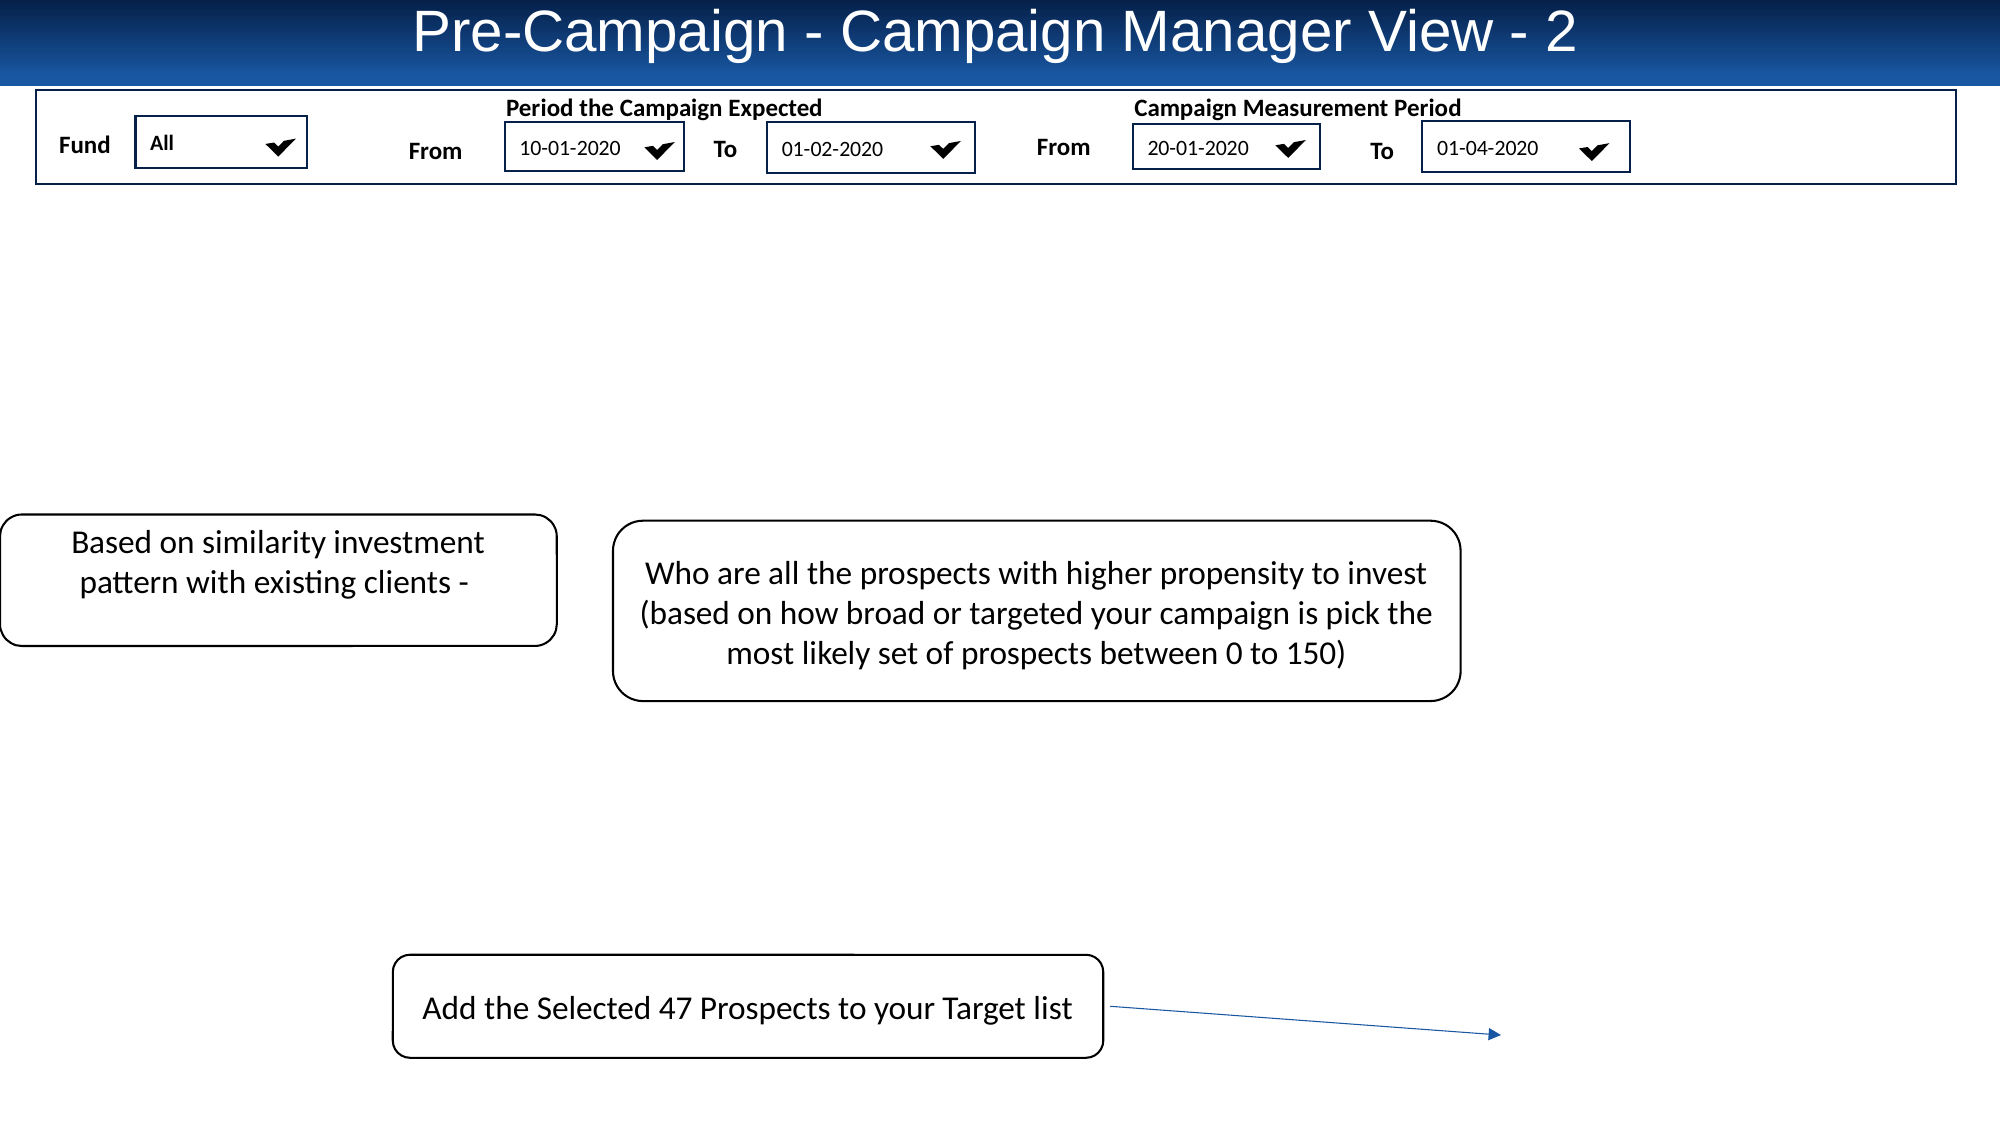

# Pre-Campaign - Campaign Manager View - 2
Campaign Measurement Period
Period the Campaign Expected

All
Fund
01-04-2020
To
10-01-2020
From

01-02-2020
To
From
20-01-2020

3000000
No

If Yes? What is the AUM for client in Fund >=
8. Do You want to run a Campaign for an existing client?
Yes

GBP
Add to List

If Yes, Then what is the AUM for the client to target
Do you want to add your existing clients to the list
At least

Last 1 Year

IA Sector

in the
Is
9. Total Investment
for the
At most

Last 1 Year

IA Sector

in the
10. Total Money Out
Is
for the
At least

in the
11. Switch In
IA Sector

Is
Last 1 Year

for the
At most

IA Sector

In the
Last 1 Year

12. Switch Out
Is
for the
 in the
13. Redemption
IA Sector

Is
At most

for the
Last 1 Year

20000
Add to List
Add to List
Add to List
Add to List
Add to List
GBP
GBP
GBP
GBP
GBP
Select At most or At least based on the matric value and select the aggregation window for last 12 Months/last 9 Months/last 6 Months/last 3 Months and Add to your list
Choose the Past Transaction Behavior either by IA sector level or Fund level

20000
20000
Who are we targeting based on past transaction behavior and how can I choose my target list?
20000
Past Transaction Behavior
20000
Based on similarity investment pattern with existing clients -

Who are all the prospects with higher propensity to invest (based on how broad or targeted your campaign is pick the most likely set of prospects between 0 to 150)
Wallet Size in IA Sector
20000
Add to List
GBP
Last 1 Year

20000
Add to List
GBP
At least
Total AUM with the Asset Manager Now (Our Client)

Propensity to invest among Prospects

We recommend 150 Prospects based on their similar Investment pattern to existing clients
Depending on how broad or targeted your campaign is pick the most likely set of prospects.
47

Our Recommendations

0
150
Add the Selected 47 Prospects to your Target list
Add to my Target List